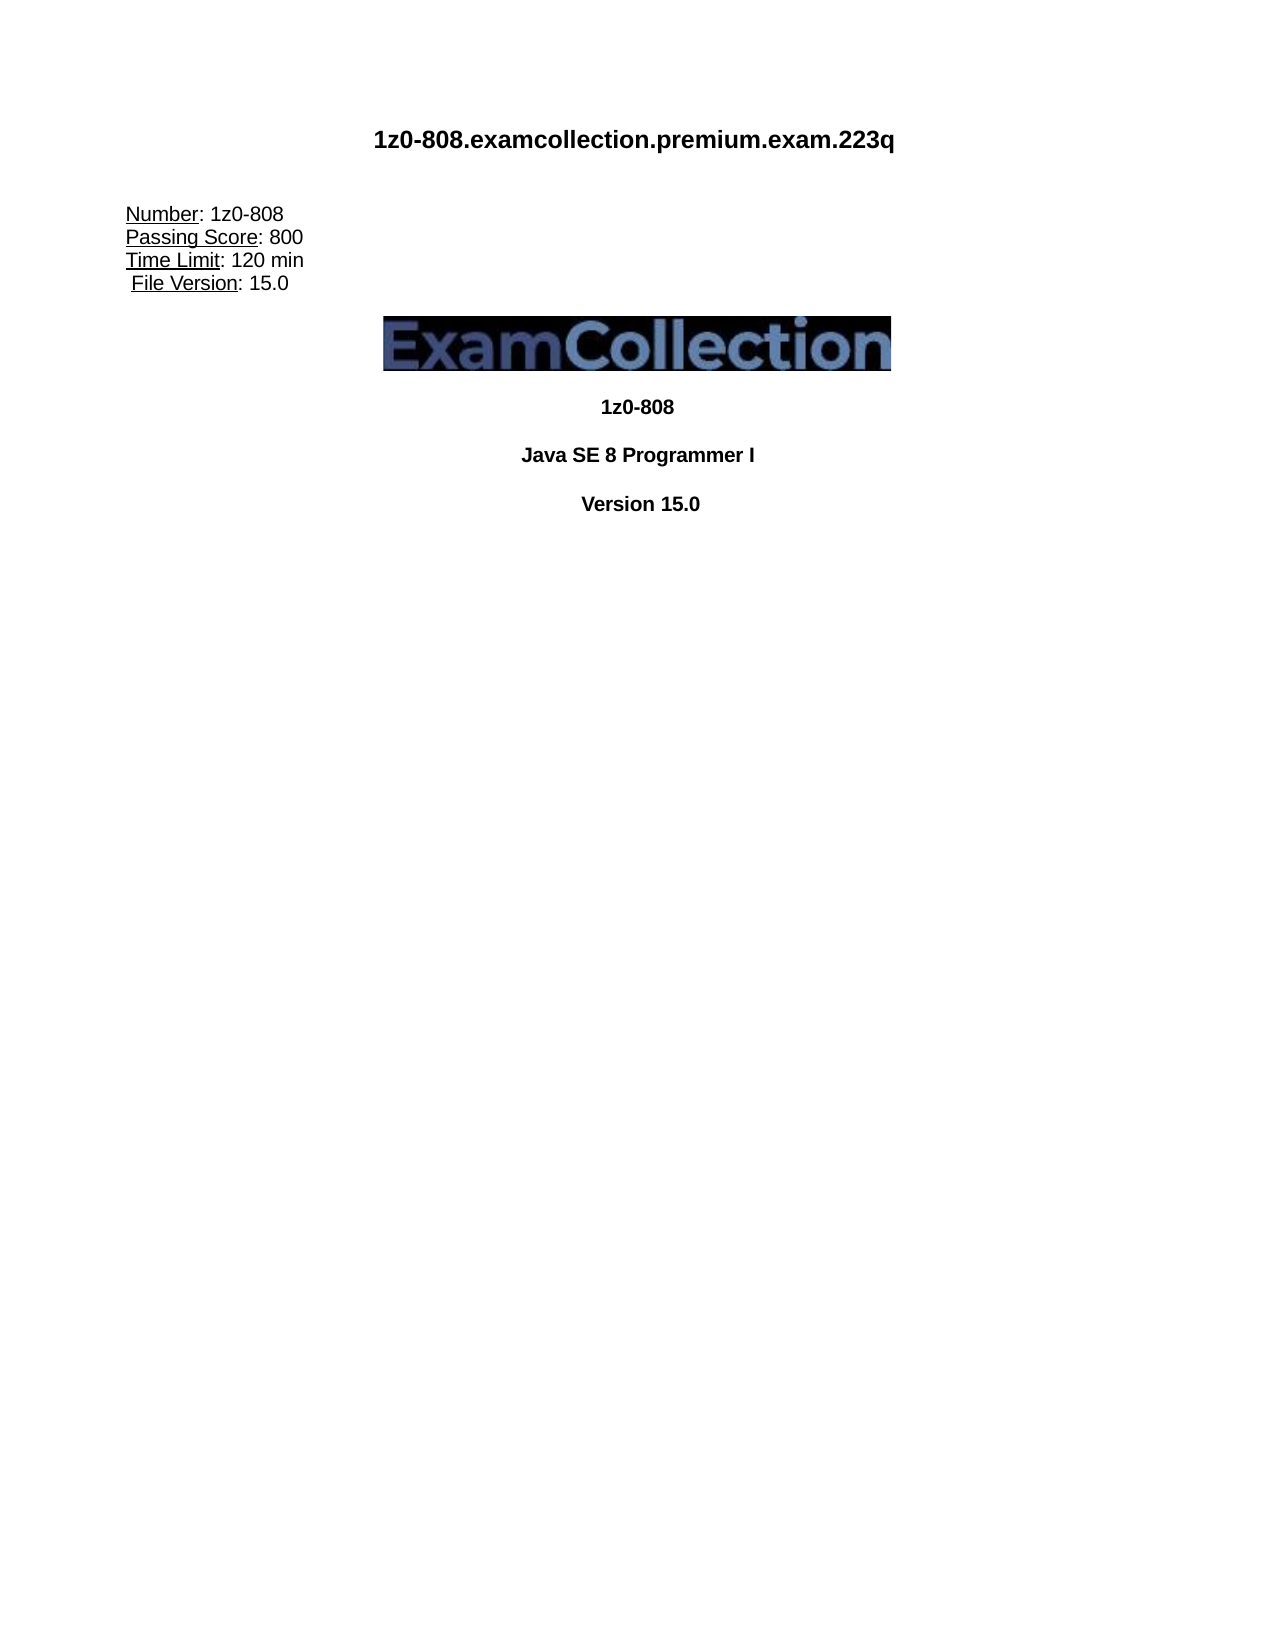

1z0-808.examcollection.premium.exam.223q

Number: 1z0-808  Passing Score: 800  Time Limit: 120 min  File Version: 15.0

1z0-808
Java SE 8 Programmer I  Version 15.0